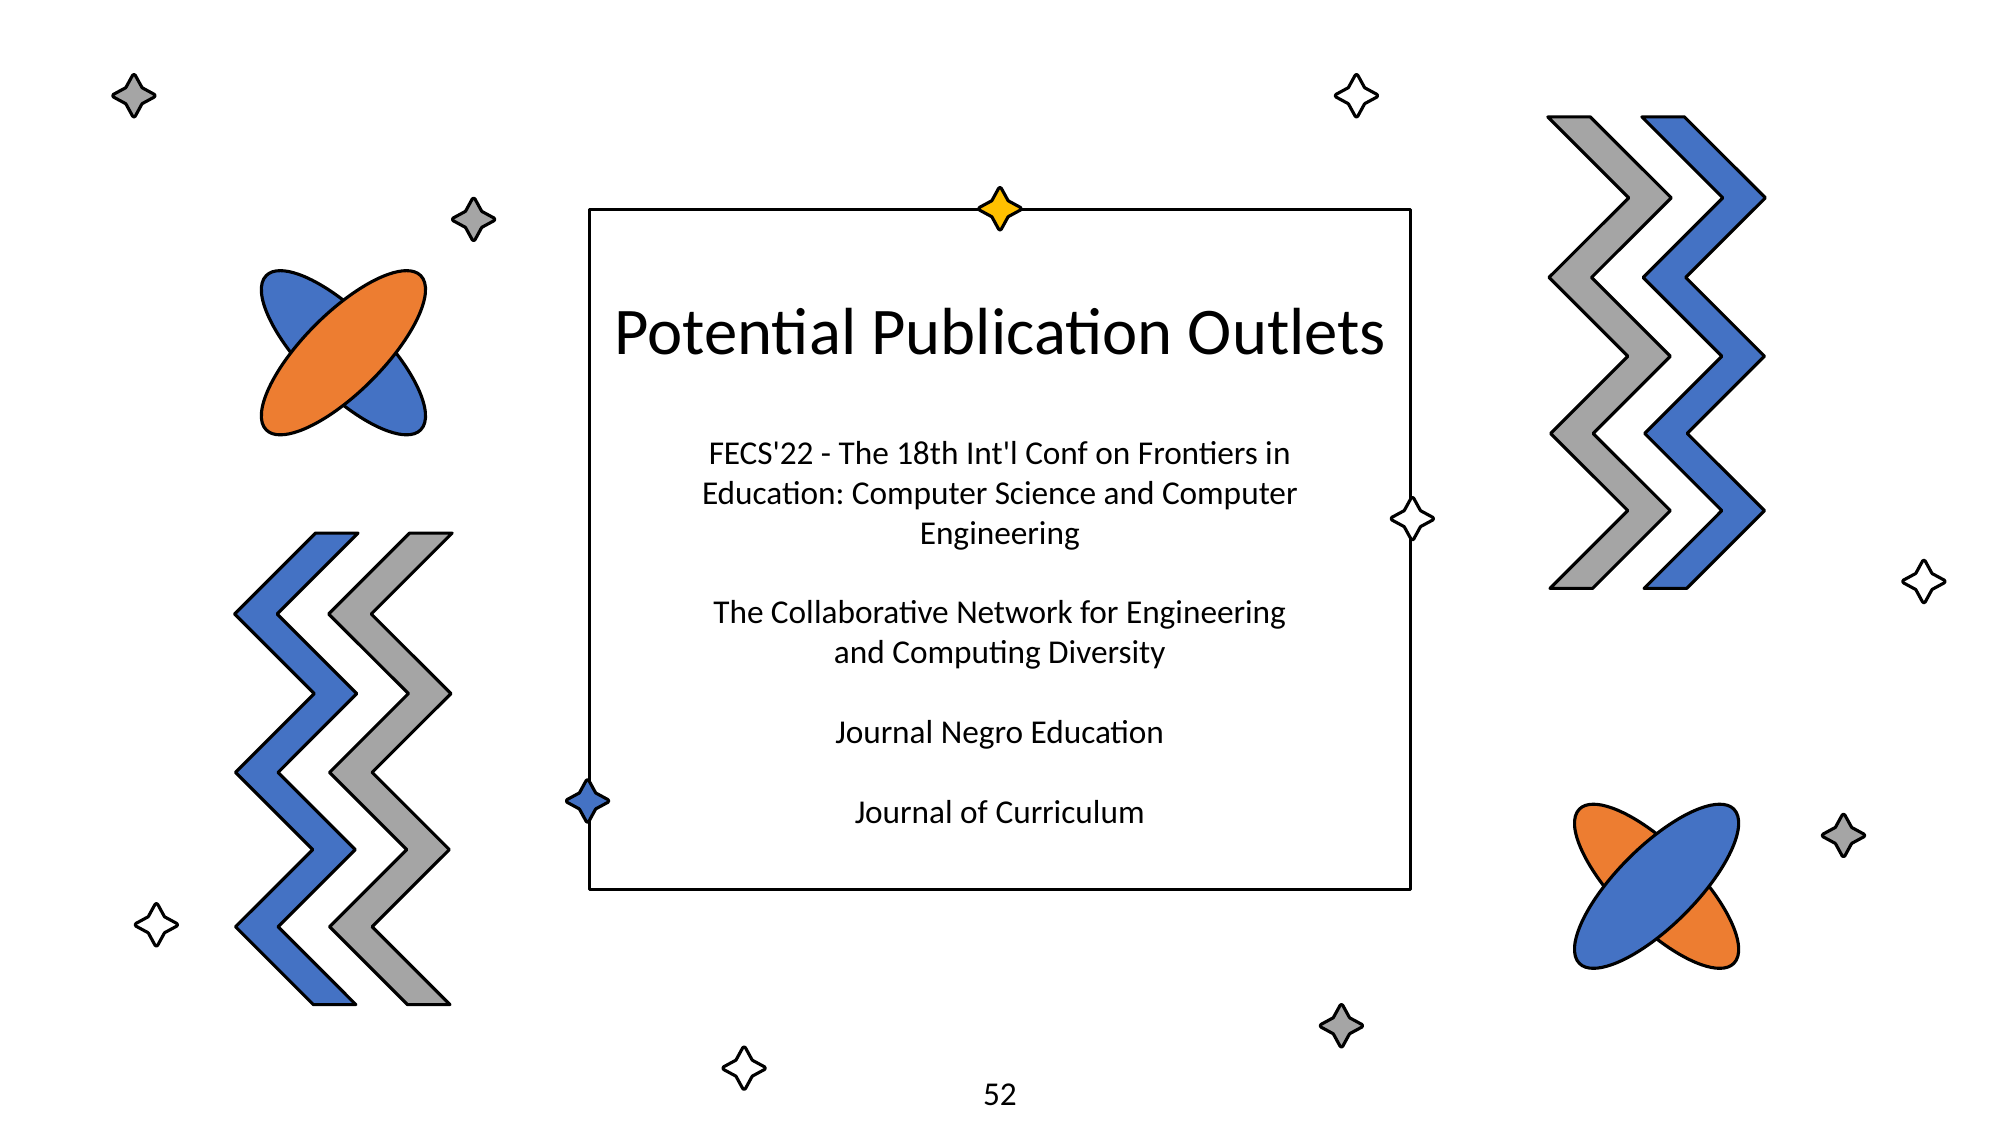

# Potential Publication Outlets

FECS'22 - The 18th Int'l Conf on Frontiers in Education: Computer Science and Computer Engineering

The Collaborative Network for Engineering and Computing Diversity

Journal Negro Education

Journal of Curriculum

52